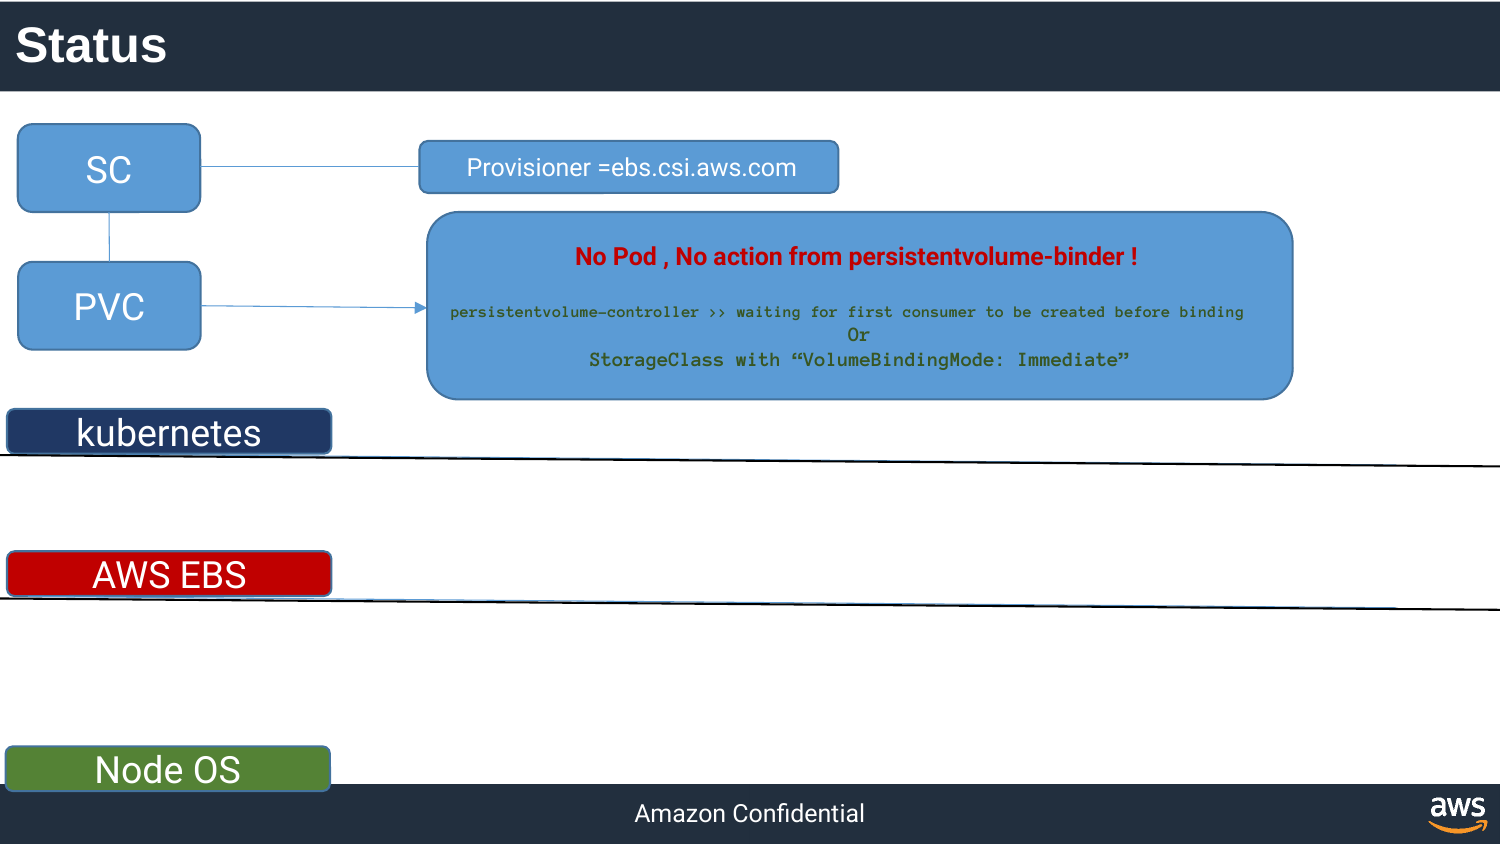

# Status
SC

 Provisioner =ebs.csi.aws.com
No Pod , No action from persistentvolume-binder !

persistentvolume-controller >> waiting for first consumer to be created before binding
Or
StorageClass with “VolumeBindingMode: Immediate”
PVC
kubernetes
AWS EBS
Node OS